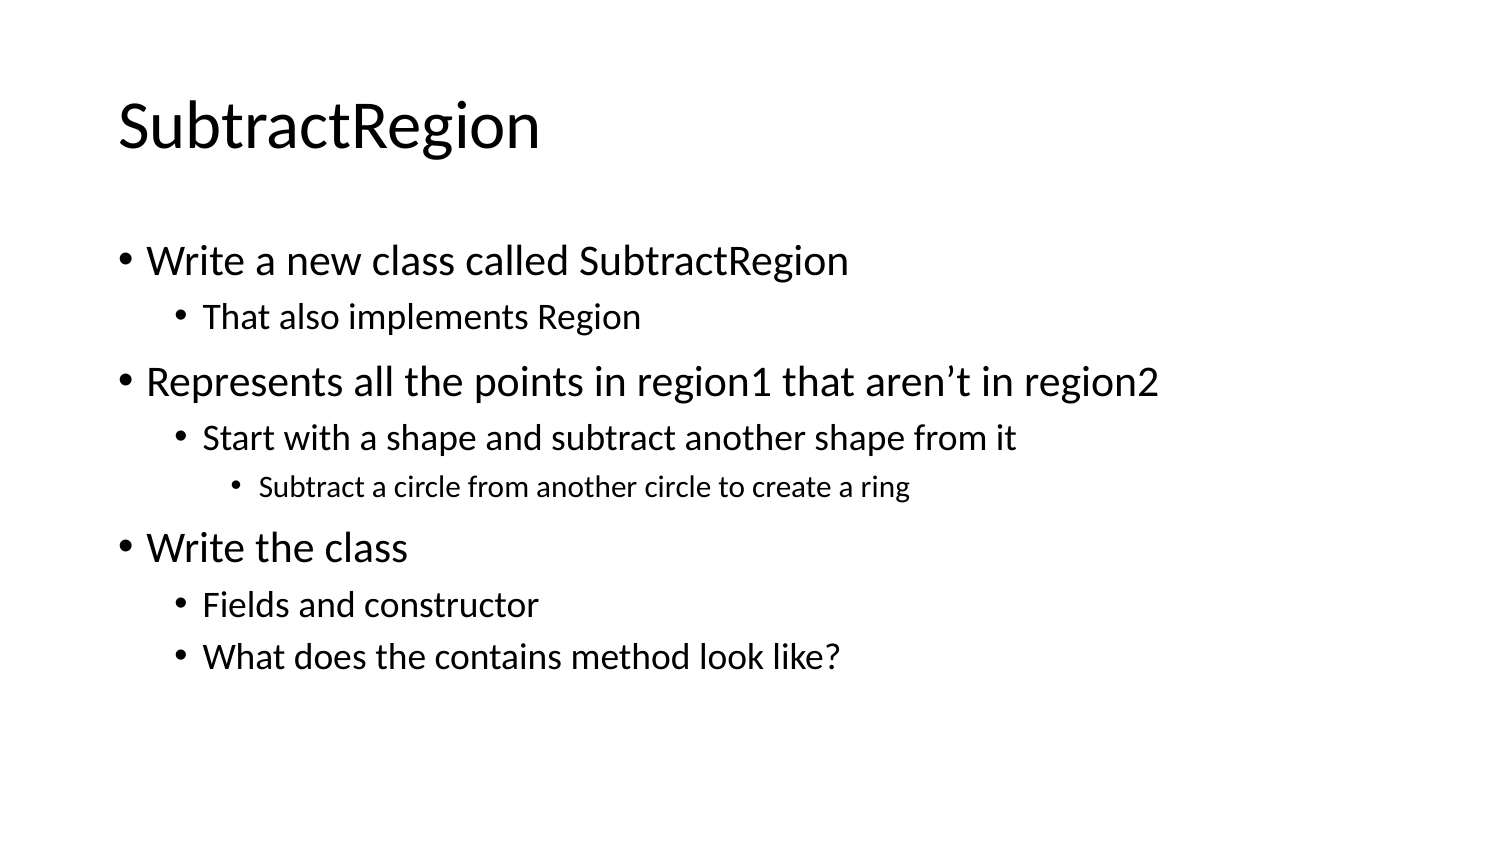

# SubtractRegion
Write a new class called SubtractRegion
That also implements Region
Represents all the points in region1 that aren’t in region2
Start with a shape and subtract another shape from it
Subtract a circle from another circle to create a ring
Write the class
Fields and constructor
What does the contains method look like?